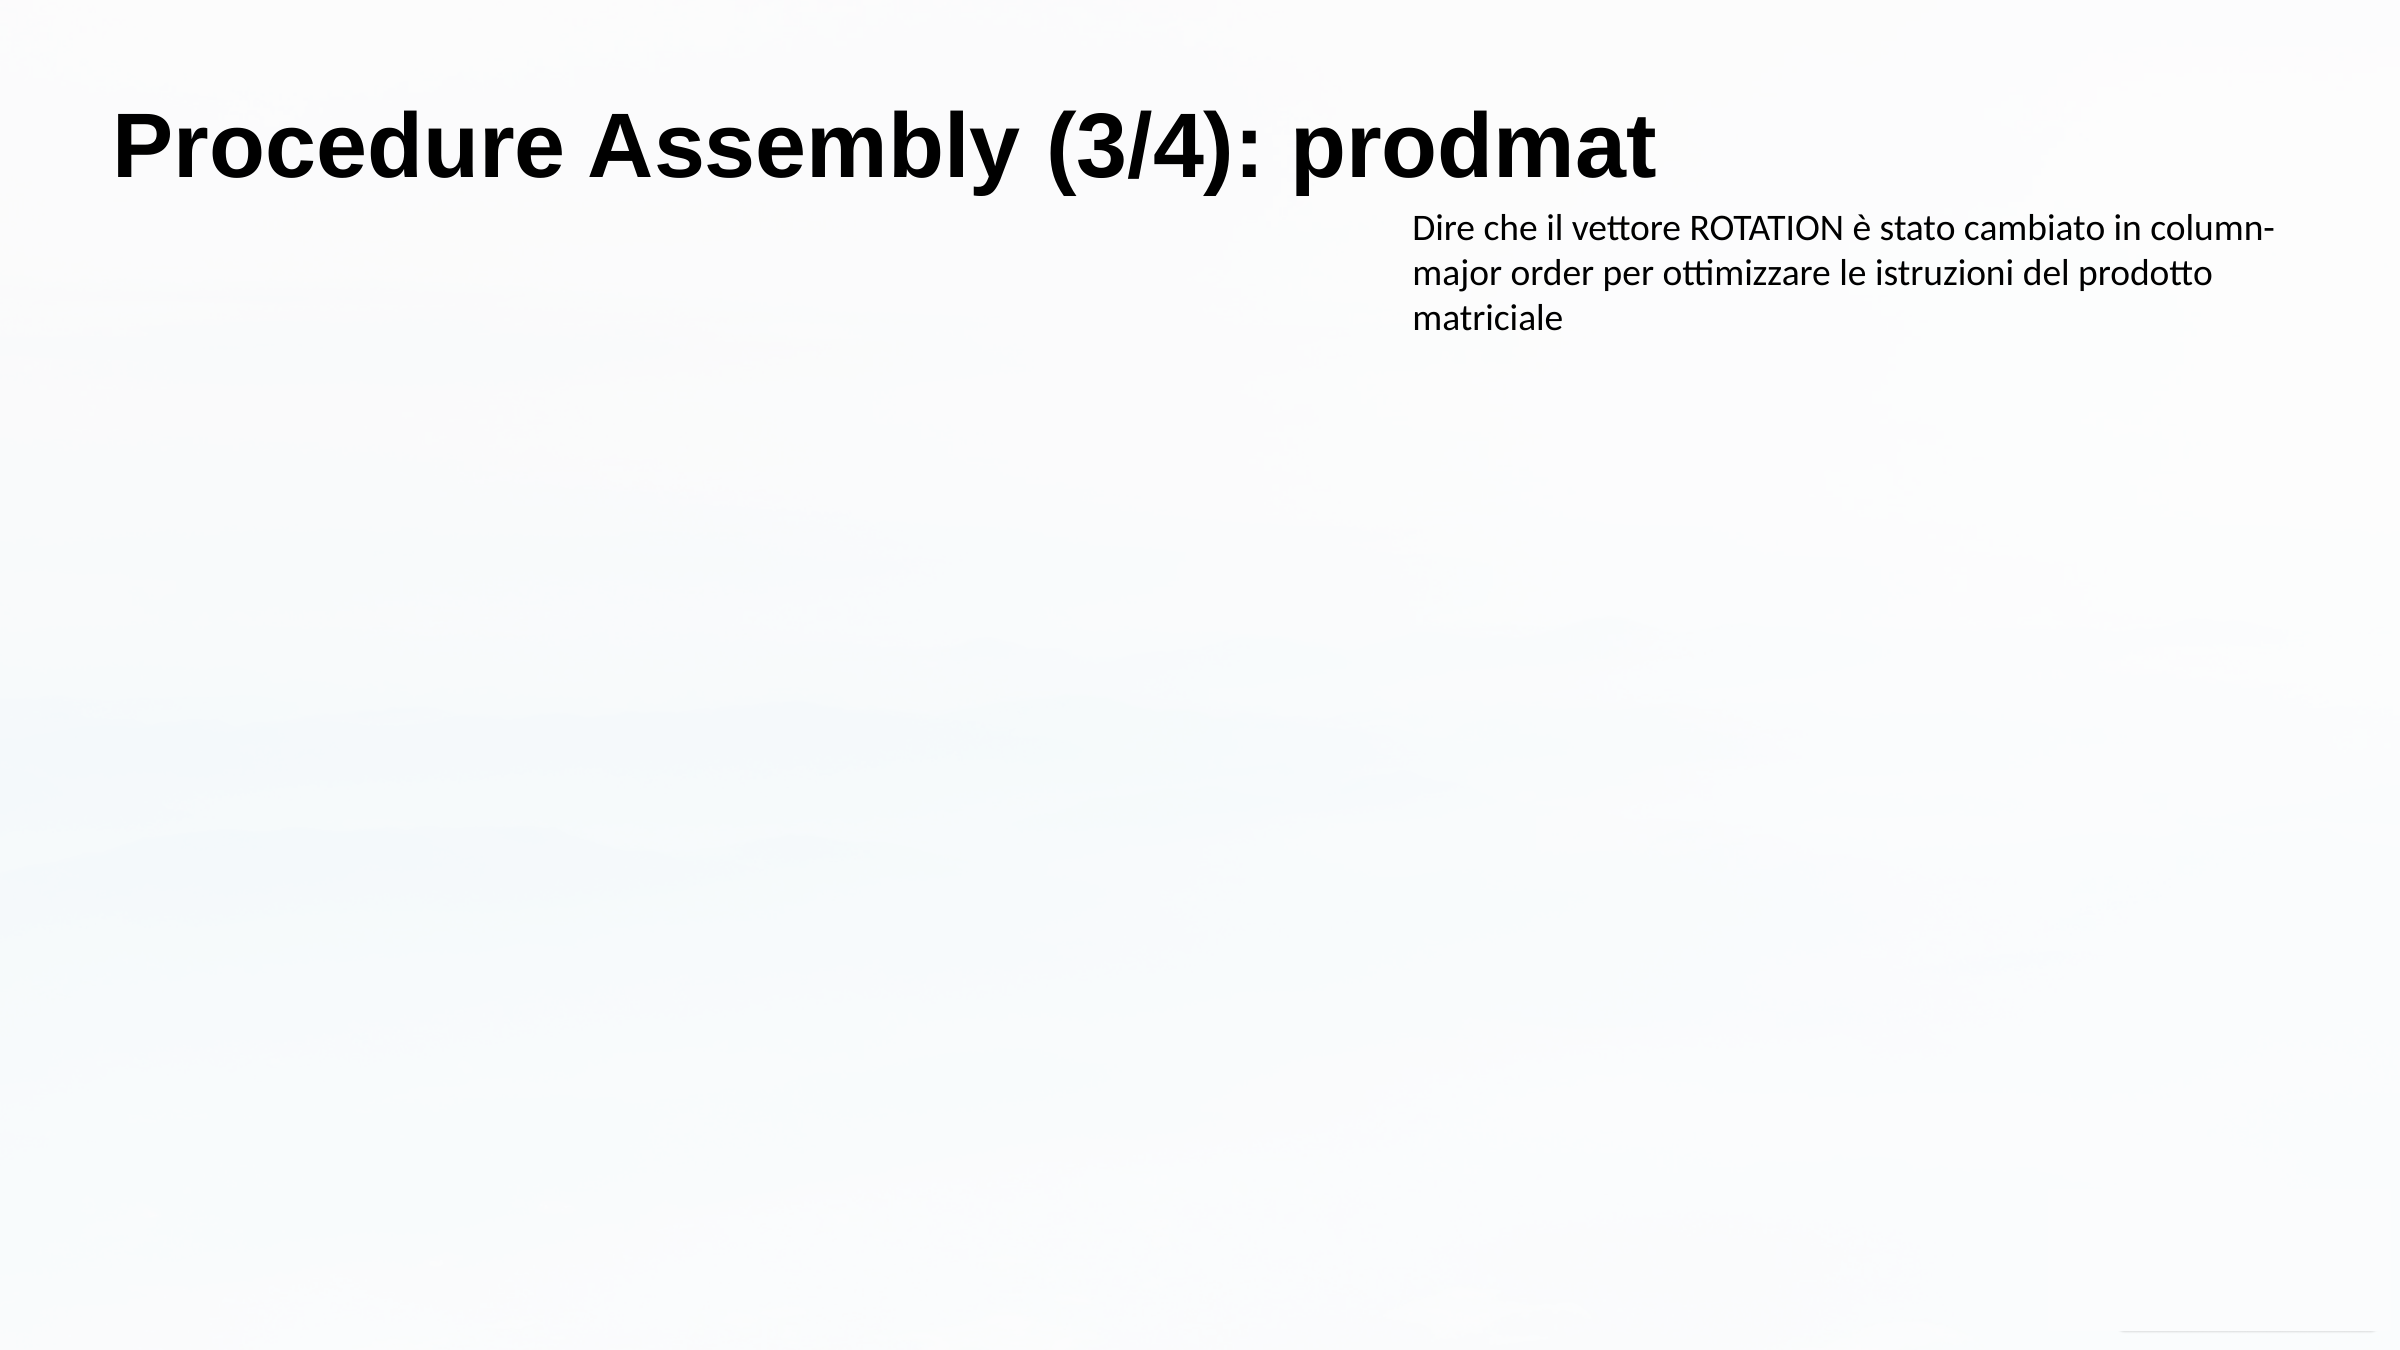

Procedure Assembly (3/4): prodmat
Dire che il vettore ROTATION è stato cambiato in column-major order per ottimizzare le istruzioni del prodotto matriciale